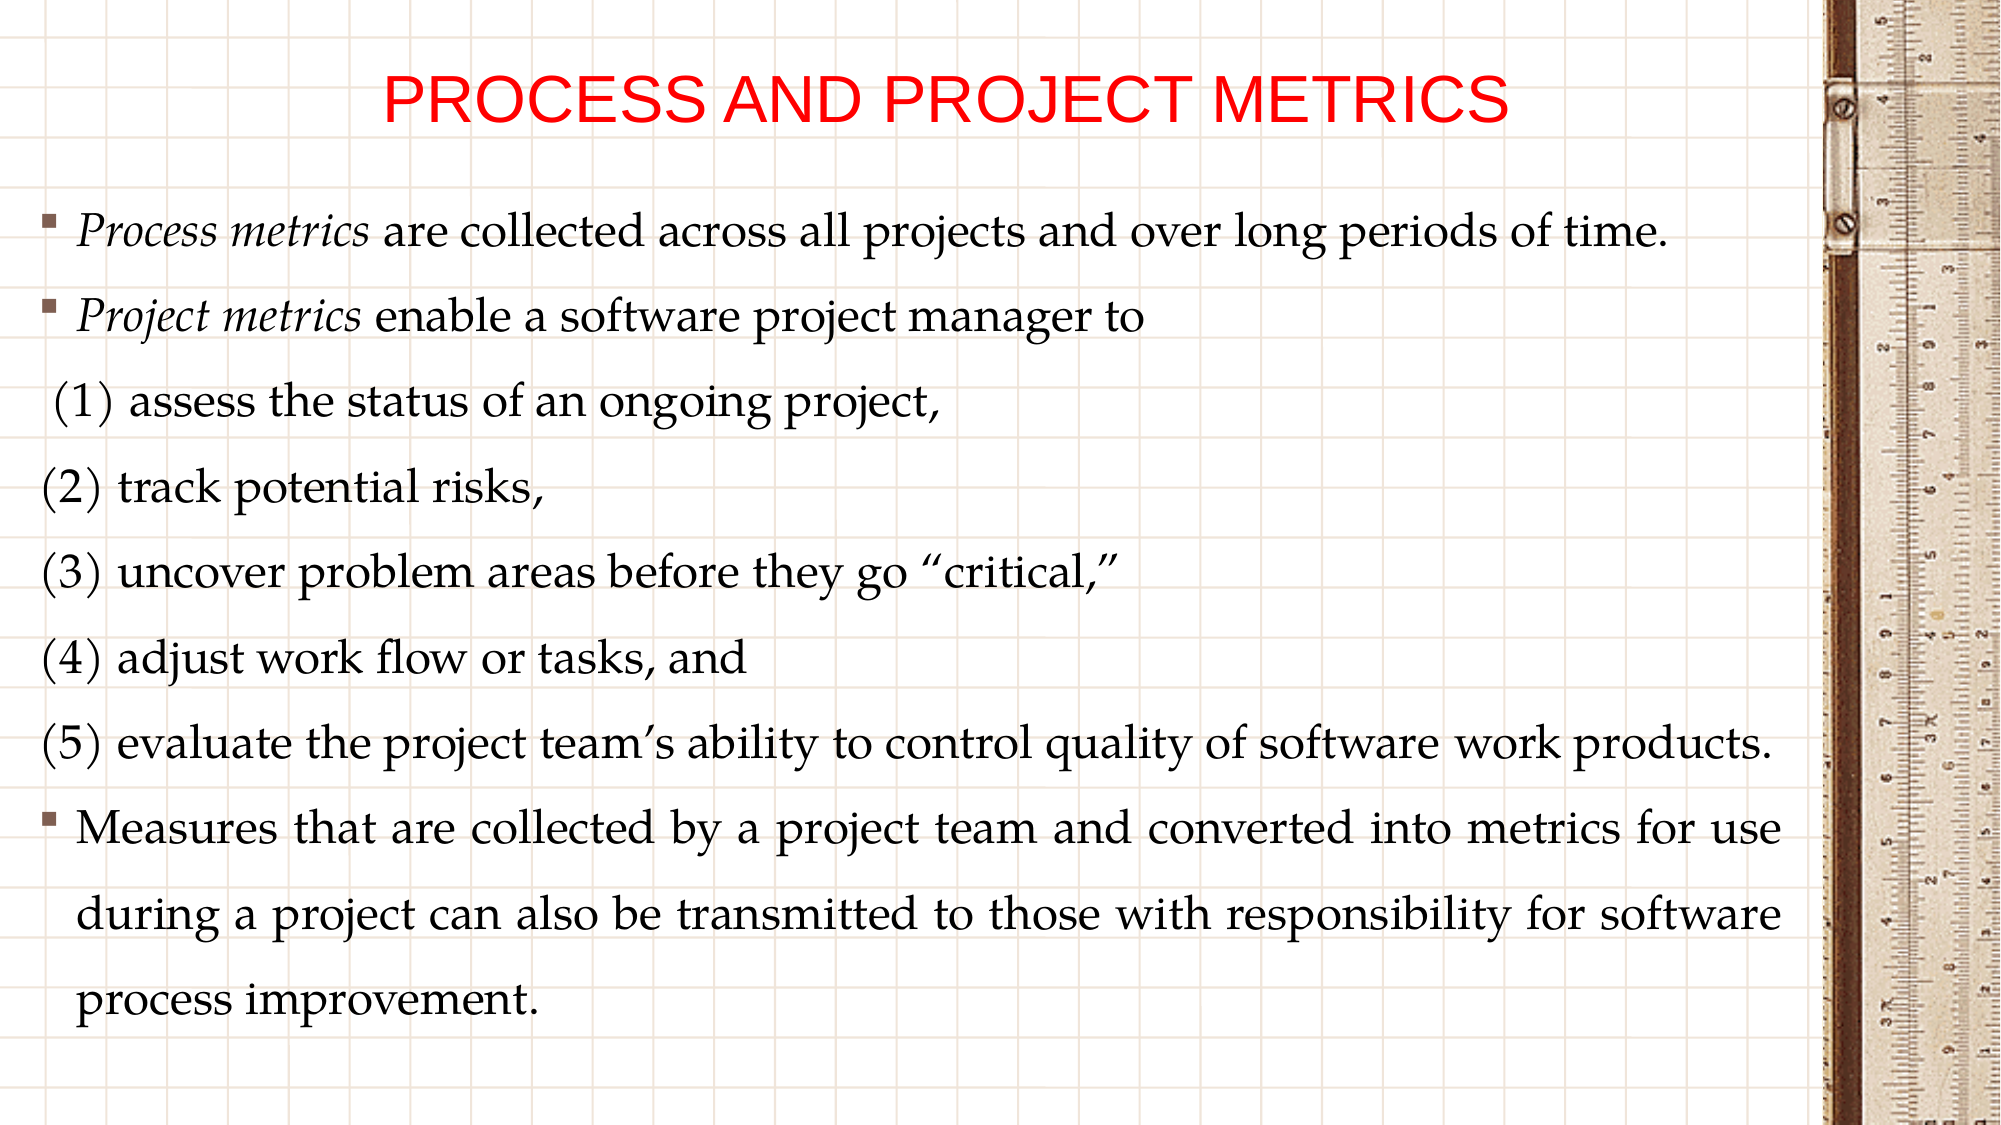

# PROCESS AND PROJECT METRICS
Process metrics are collected across all projects and over long periods of time.
Project metrics enable a software project manager to
 (1) assess the status of an ongoing project,
(2) track potential risks,
(3) uncover problem areas before they go “critical,”
(4) adjust work flow or tasks, and
(5) evaluate the project team’s ability to control quality of software work products.
Measures that are collected by a project team and converted into metrics for use during a project can also be transmitted to those with responsibility for software process improvement.